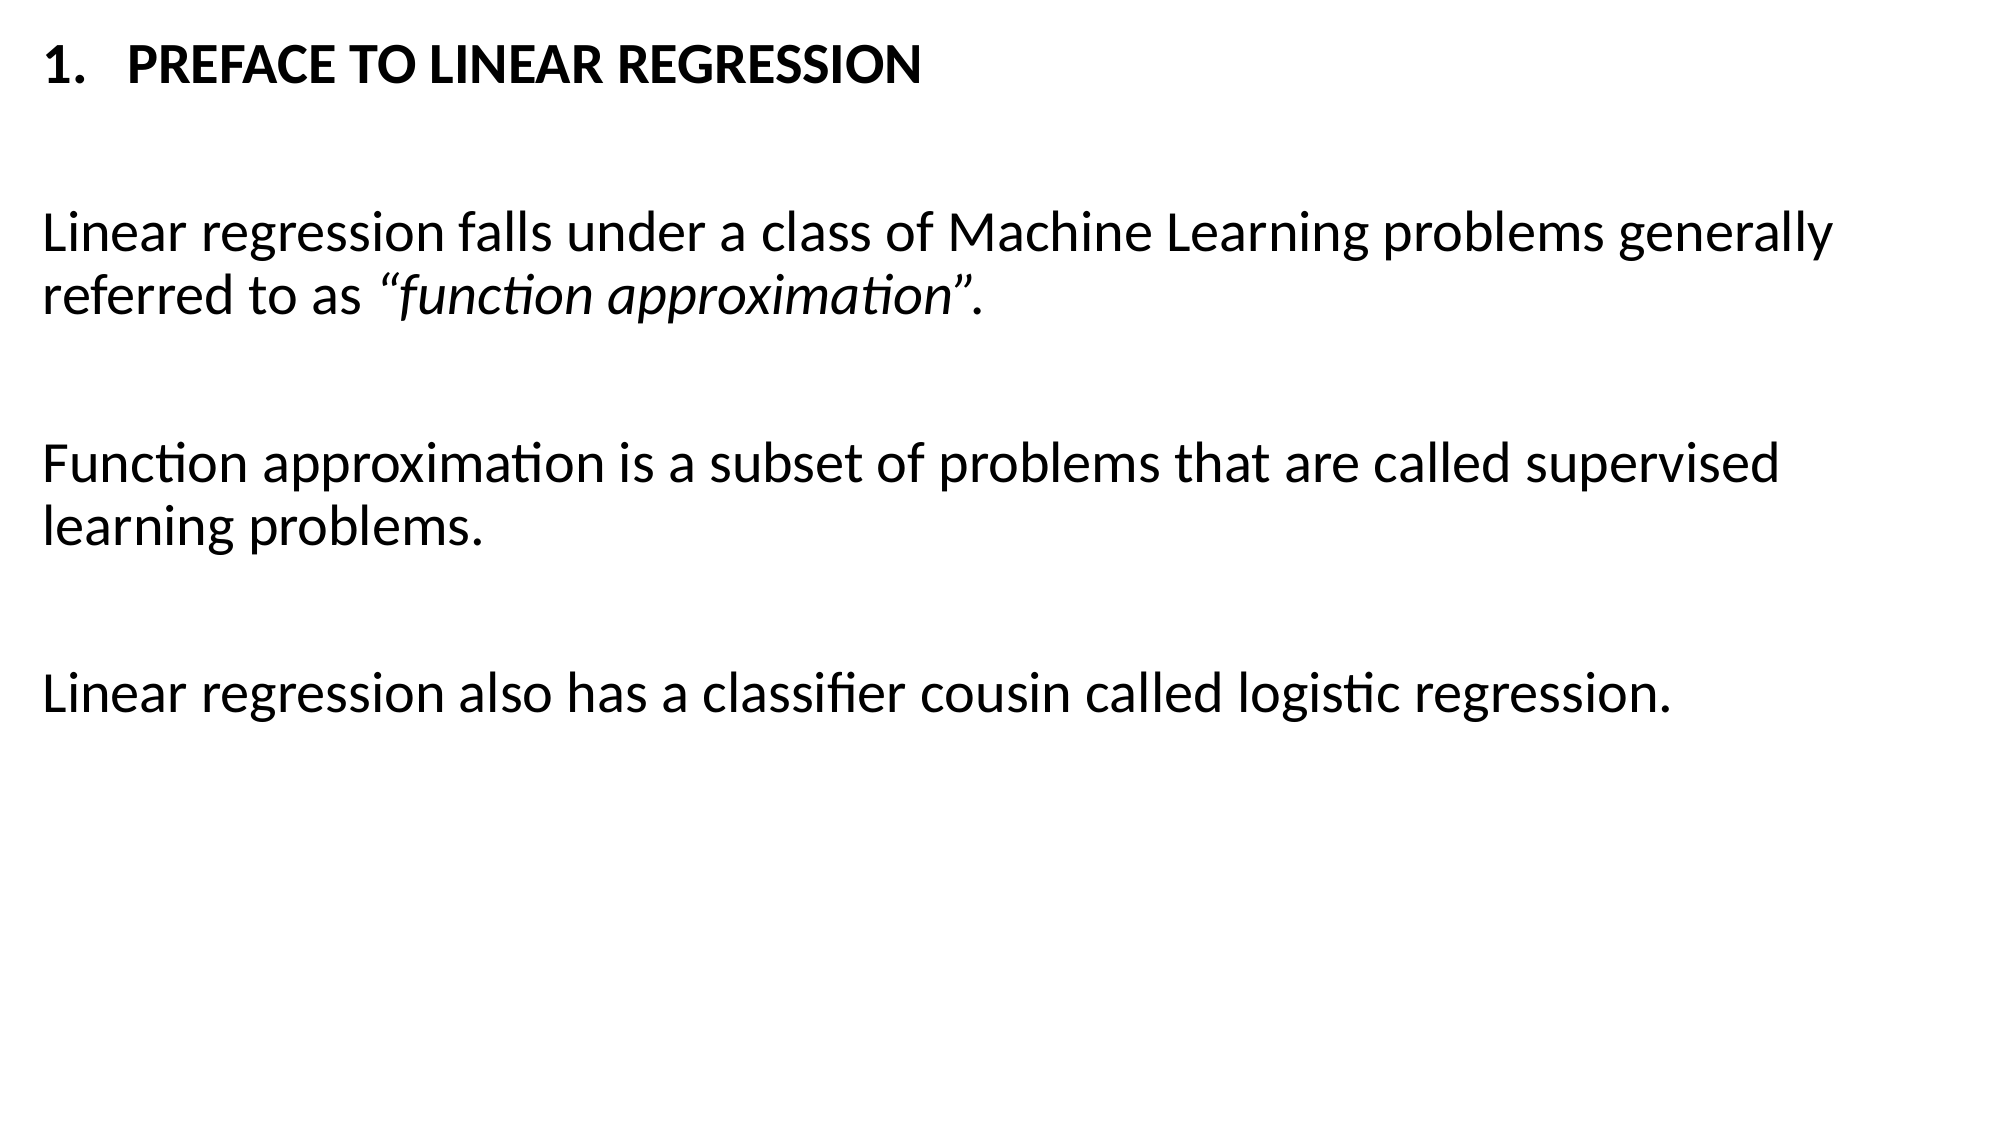

PREFACE TO LINEAR REGRESSION

Linear regression falls under a class of Machine Learning problems generally referred to as “function approximation”.

Function approximation is a subset of problems that are called supervised learning problems.

Linear regression also has a classifier cousin called logistic regression.